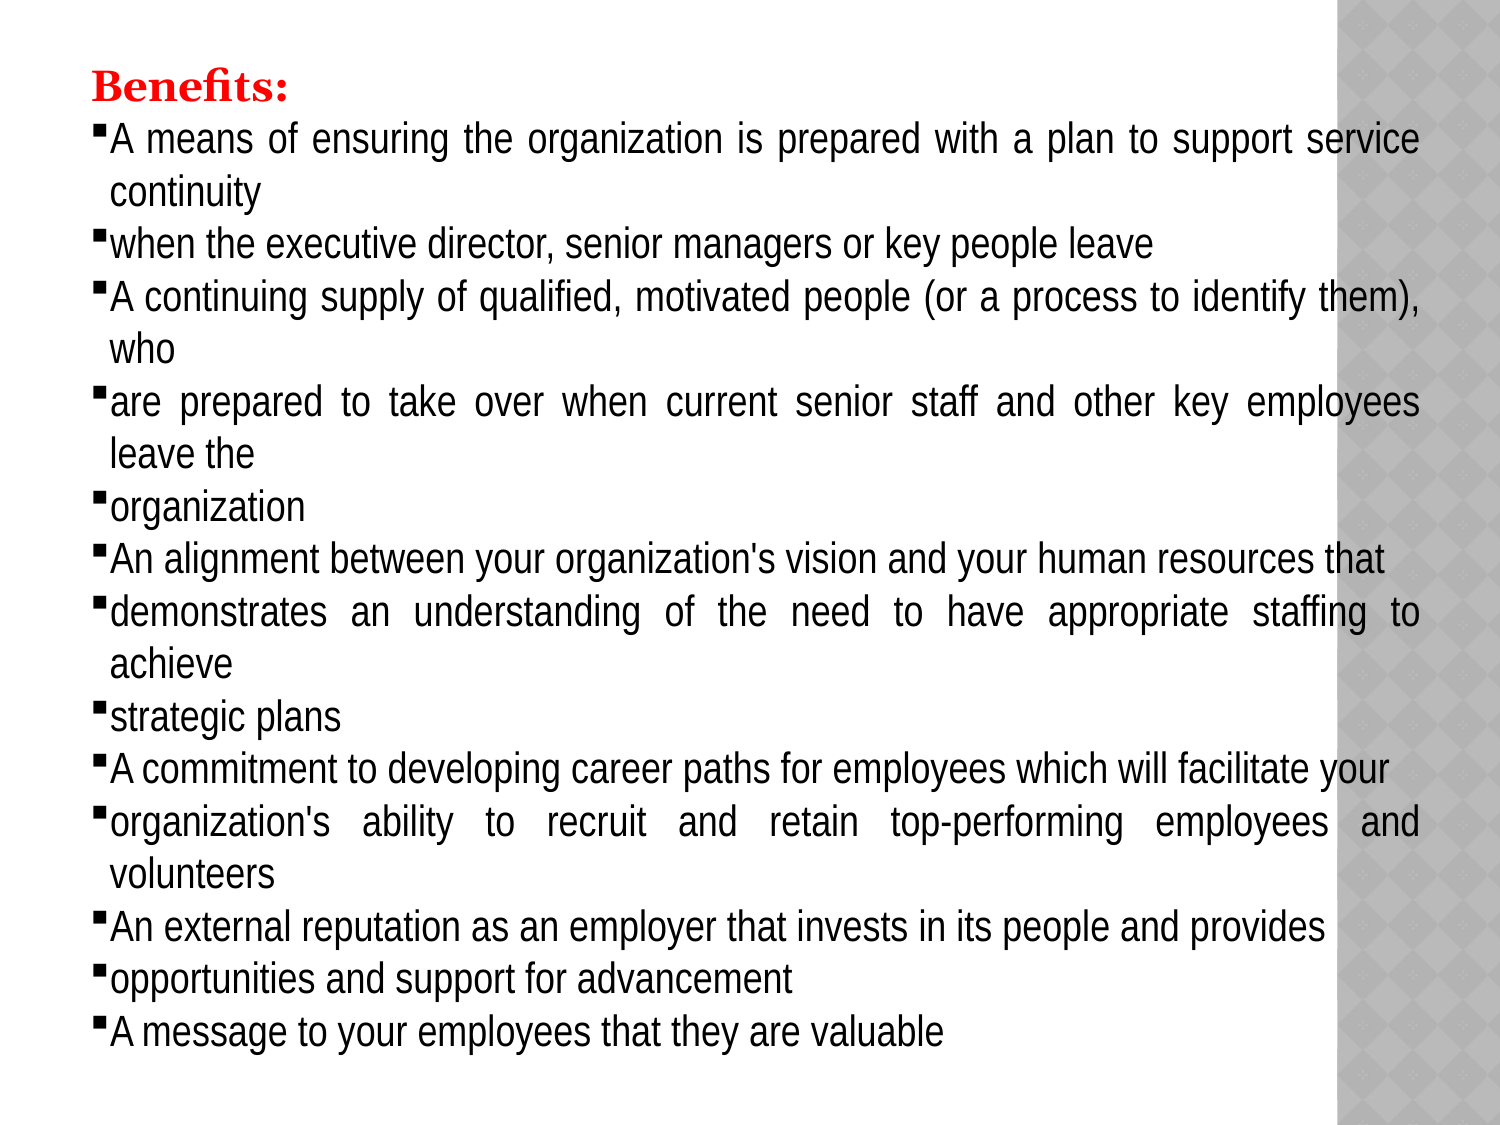

Benefits:
A means of ensuring the organization is prepared with a plan to support service continuity
when the executive director, senior managers or key people leave
A continuing supply of qualified, motivated people (or a process to identify them), who
are prepared to take over when current senior staff and other key employees leave the
organization
An alignment between your organization's vision and your human resources that
demonstrates an understanding of the need to have appropriate staffing to achieve
strategic plans
A commitment to developing career paths for employees which will facilitate your
organization's ability to recruit and retain top-performing employees and volunteers
An external reputation as an employer that invests in its people and provides
opportunities and support for advancement
A message to your employees that they are valuable